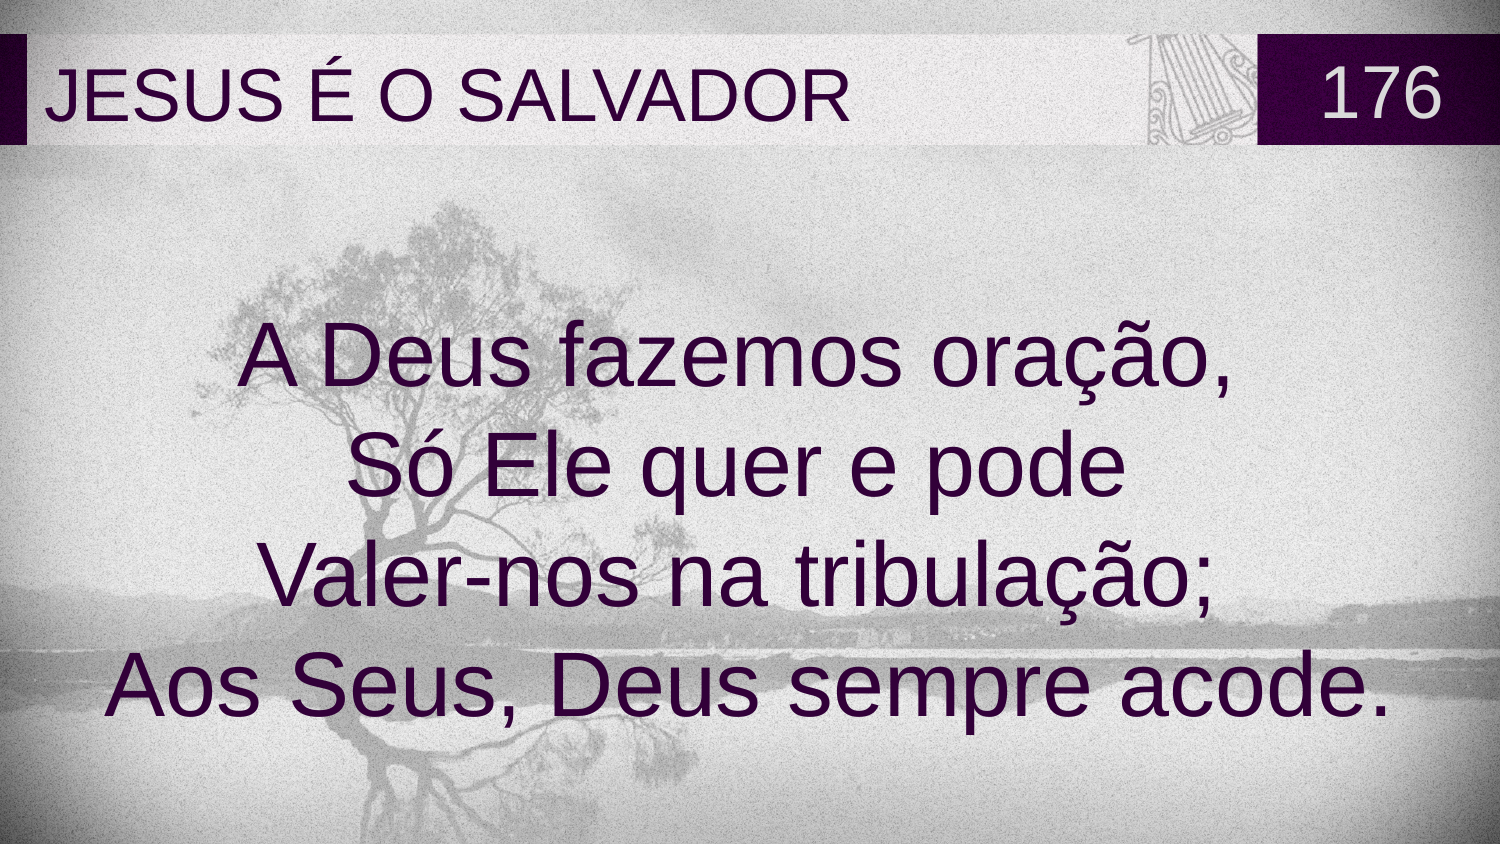

# JESUS É O SALVADOR
176
A Deus fazemos oração,
Só Ele quer e pode
Valer-nos na tribulação;
Aos Seus, Deus sempre acode.